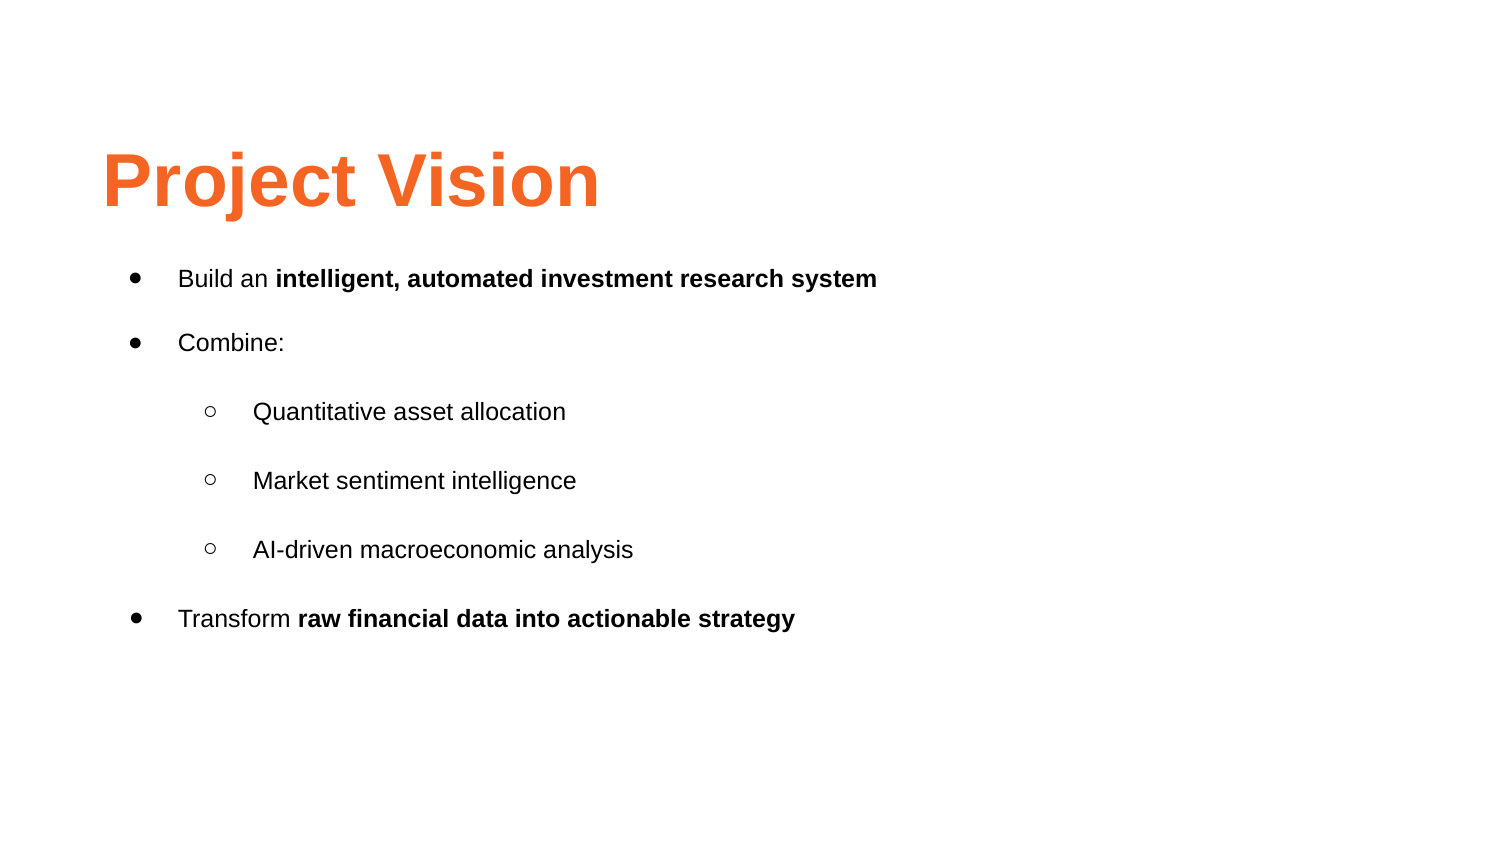

Project Vision

Build an intelligent, automated investment research system
Combine:
Quantitative asset allocation
Market sentiment intelligence
AI-driven macroeconomic analysis
Transform raw financial data into actionable strategy